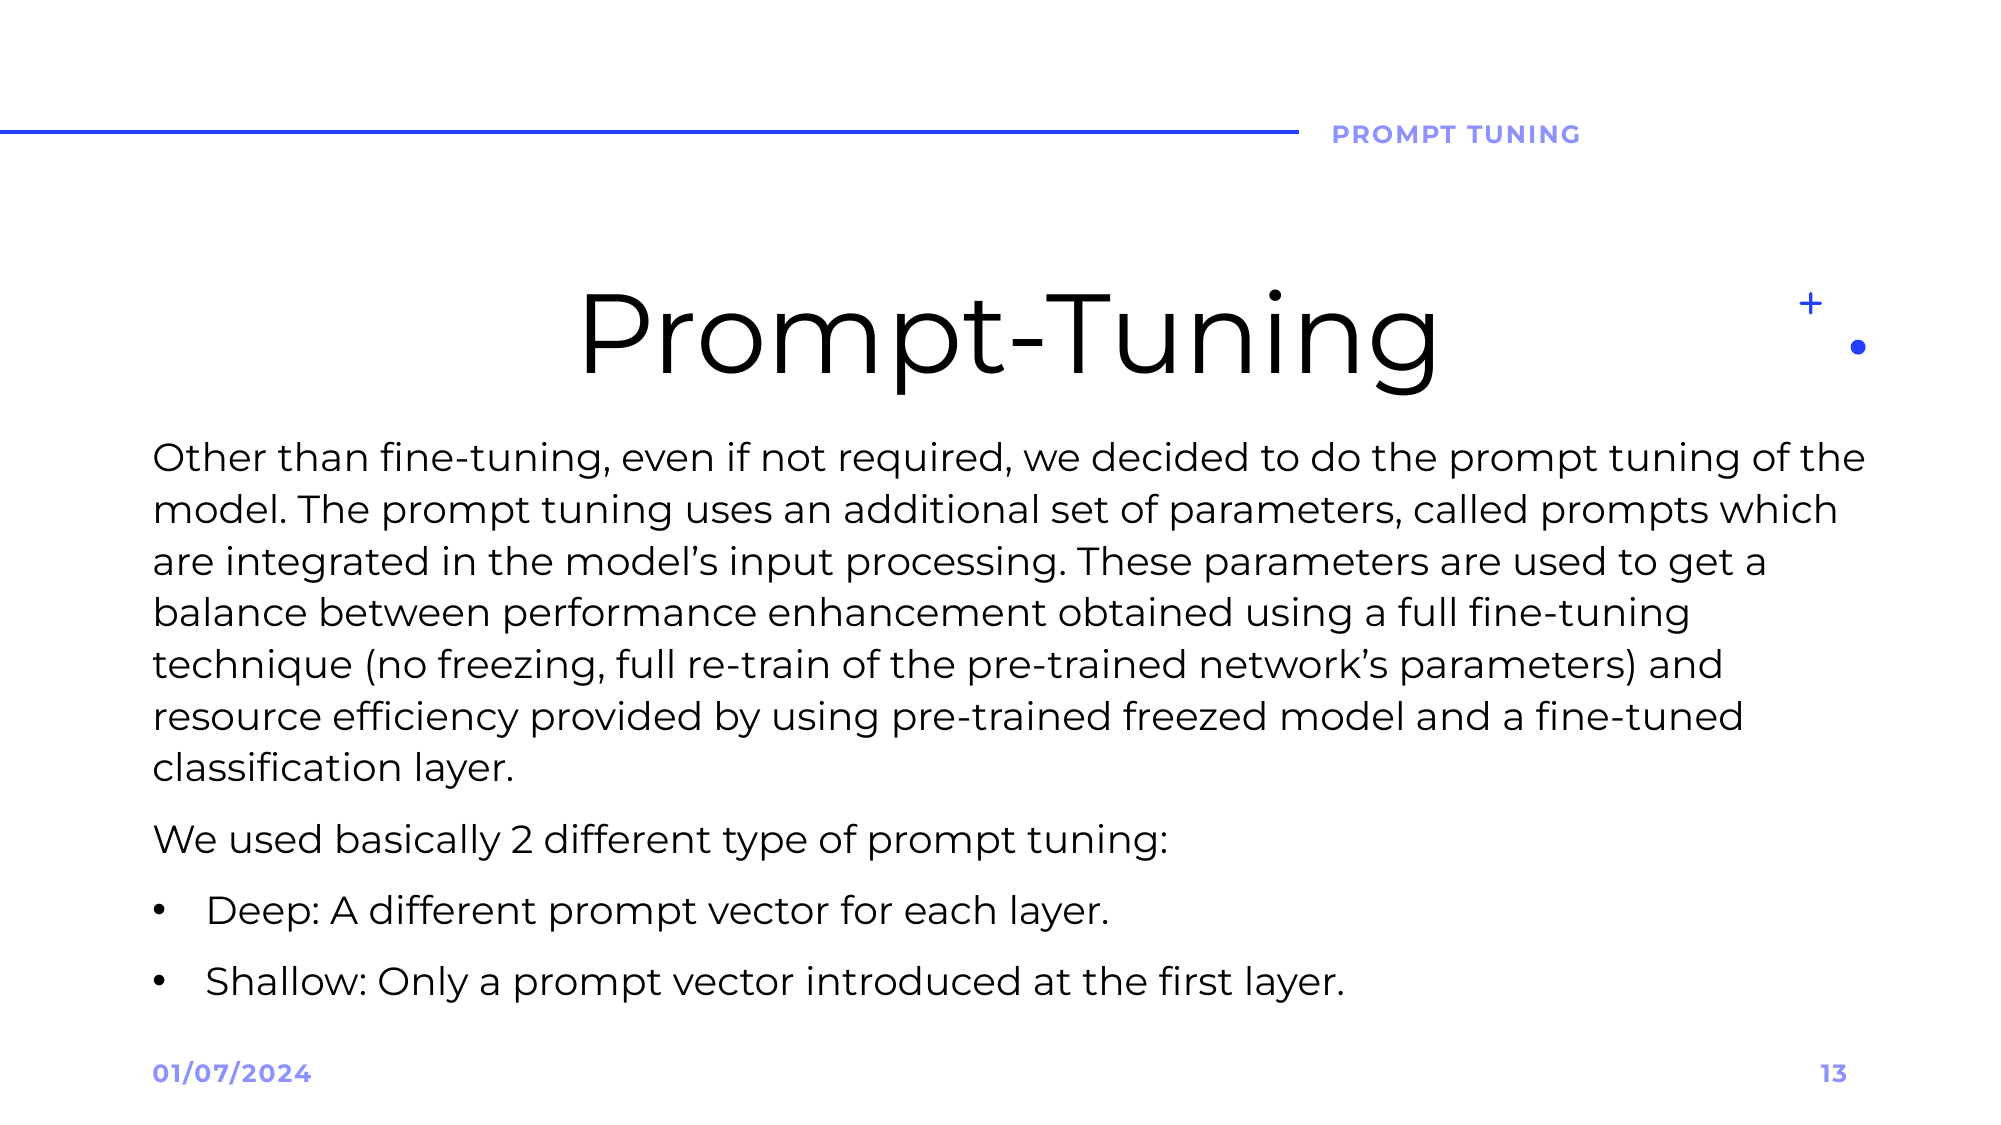

Prompt tuning
# Prompt-Tuning
Other than fine-tuning, even if not required, we decided to do the prompt tuning of the model. The prompt tuning uses an additional set of parameters, called prompts which are integrated in the model’s input processing. These parameters are used to get a balance between performance enhancement obtained using a full fine-tuning technique (no freezing, full re-train of the pre-trained network’s parameters) and resource efficiency provided by using pre-trained freezed model and a fine-tuned classification layer.
We used basically 2 different type of prompt tuning:
Deep: A different prompt vector for each layer.
Shallow: Only a prompt vector introduced at the first layer.

01/07/2024
13